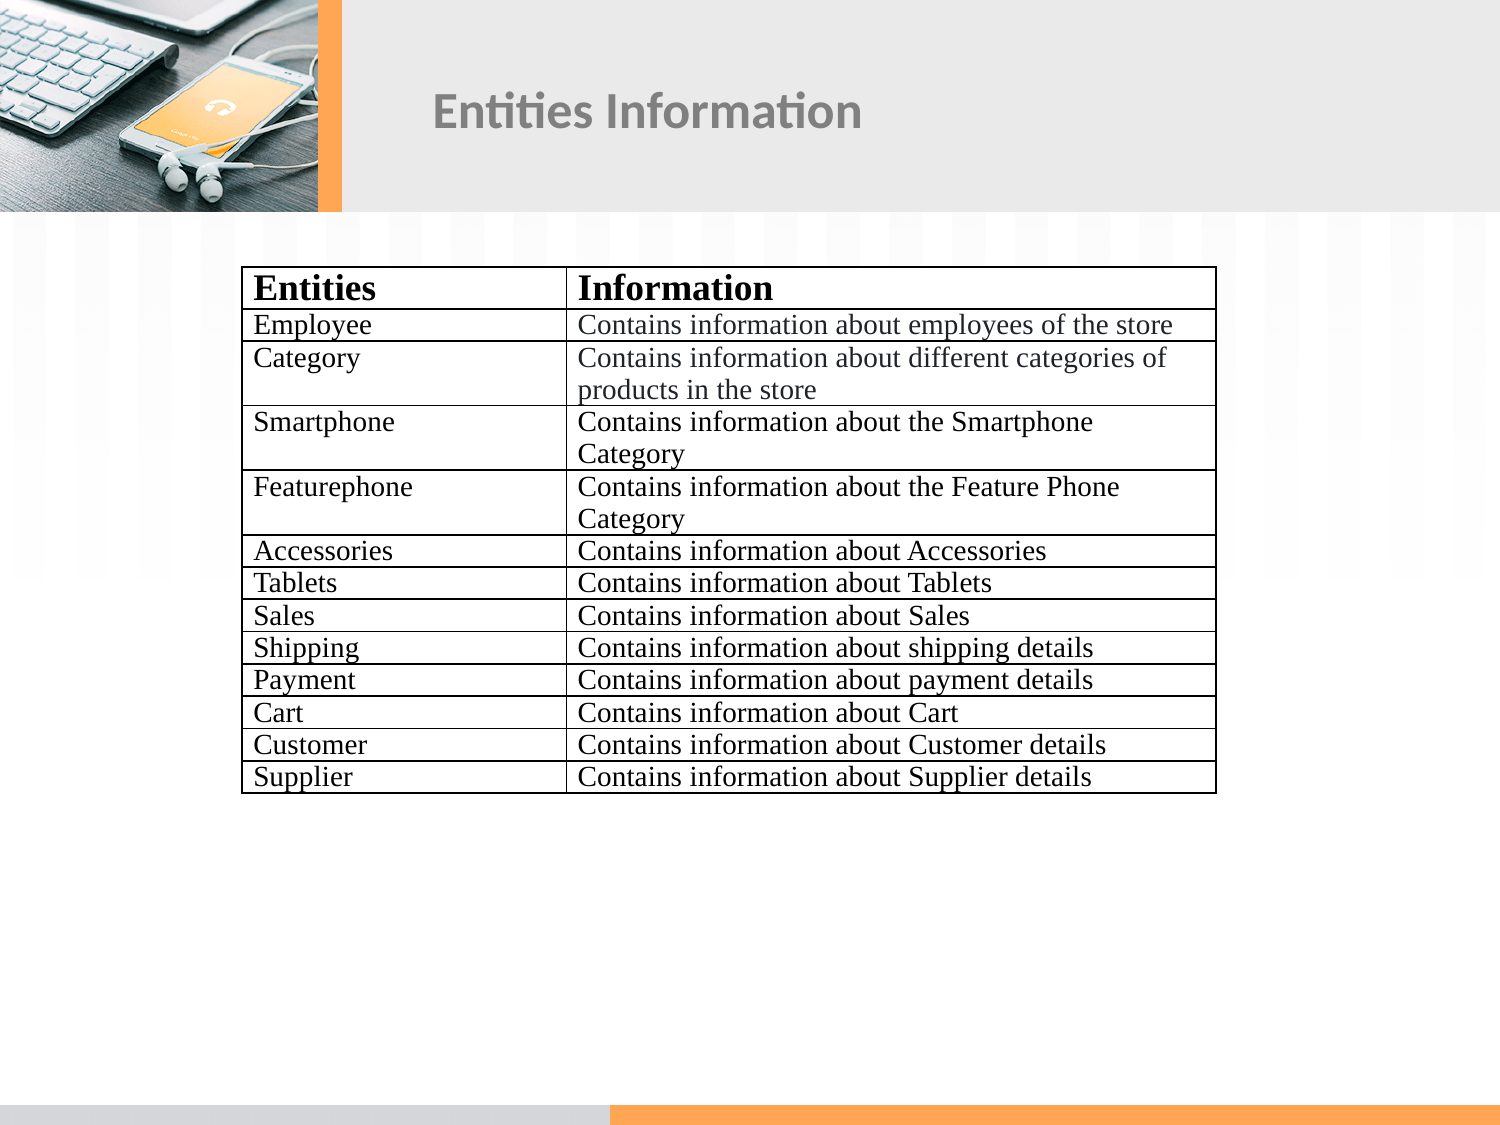

# Entities Information
| Entities | Information |
| --- | --- |
| Employee | Contains information about employees of the store |
| Category | Contains information about different categories of products in the store |
| Smartphone | Contains information about the Smartphone Category |
| Featurephone | Contains information about the Feature Phone Category |
| Accessories | Contains information about Accessories |
| Tablets | Contains information about Tablets |
| Sales | Contains information about Sales |
| Shipping | Contains information about shipping details |
| Payment | Contains information about payment details |
| Cart | Contains information about Cart |
| Customer | Contains information about Customer details |
| Supplier | Contains information about Supplier details |